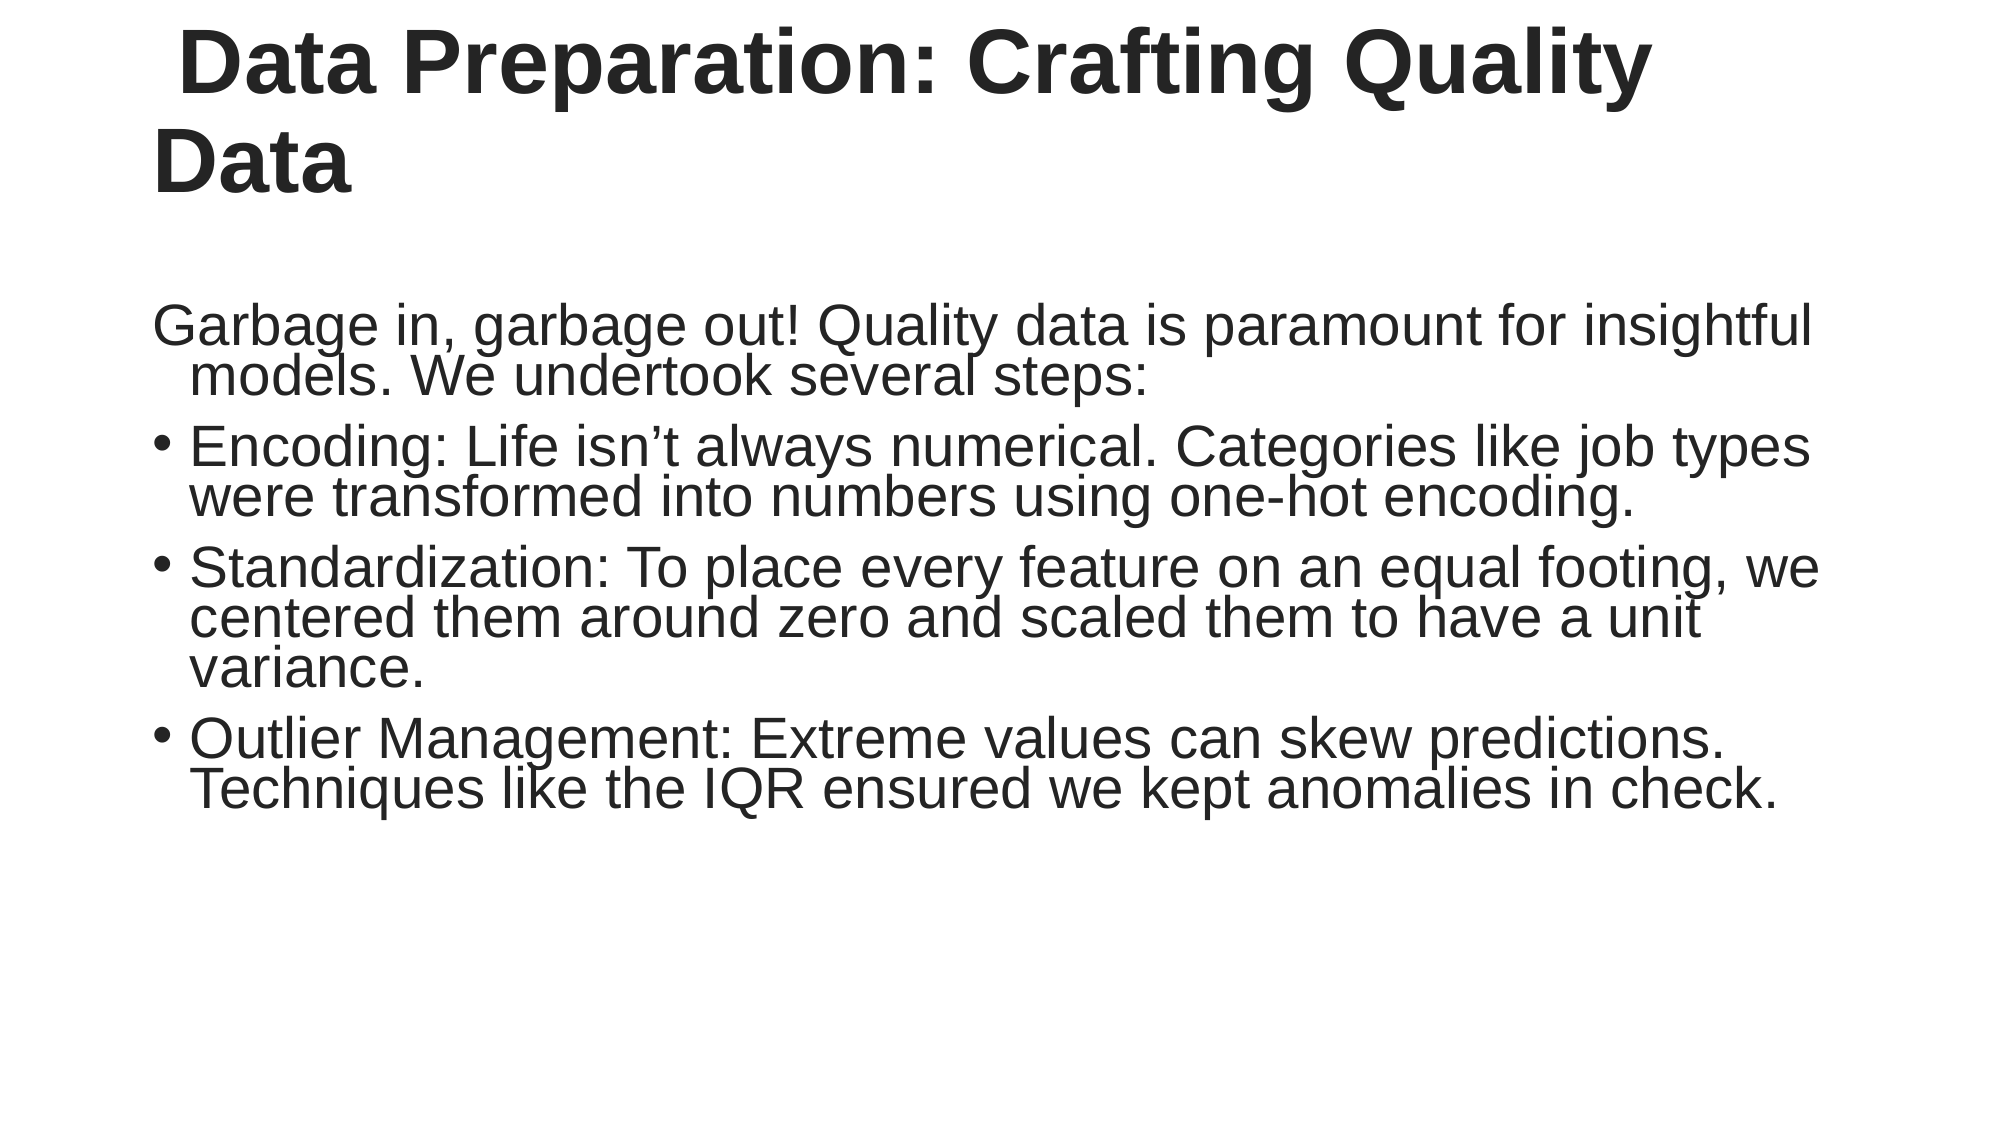

# Data Preparation: Crafting Quality Data
Garbage in, garbage out! Quality data is paramount for insightful models. We undertook several steps:
Encoding: Life isn’t always numerical. Categories like job types were transformed into numbers using one-hot encoding.
Standardization: To place every feature on an equal footing, we centered them around zero and scaled them to have a unit variance.
Outlier Management: Extreme values can skew predictions. Techniques like the IQR ensured we kept anomalies in check.